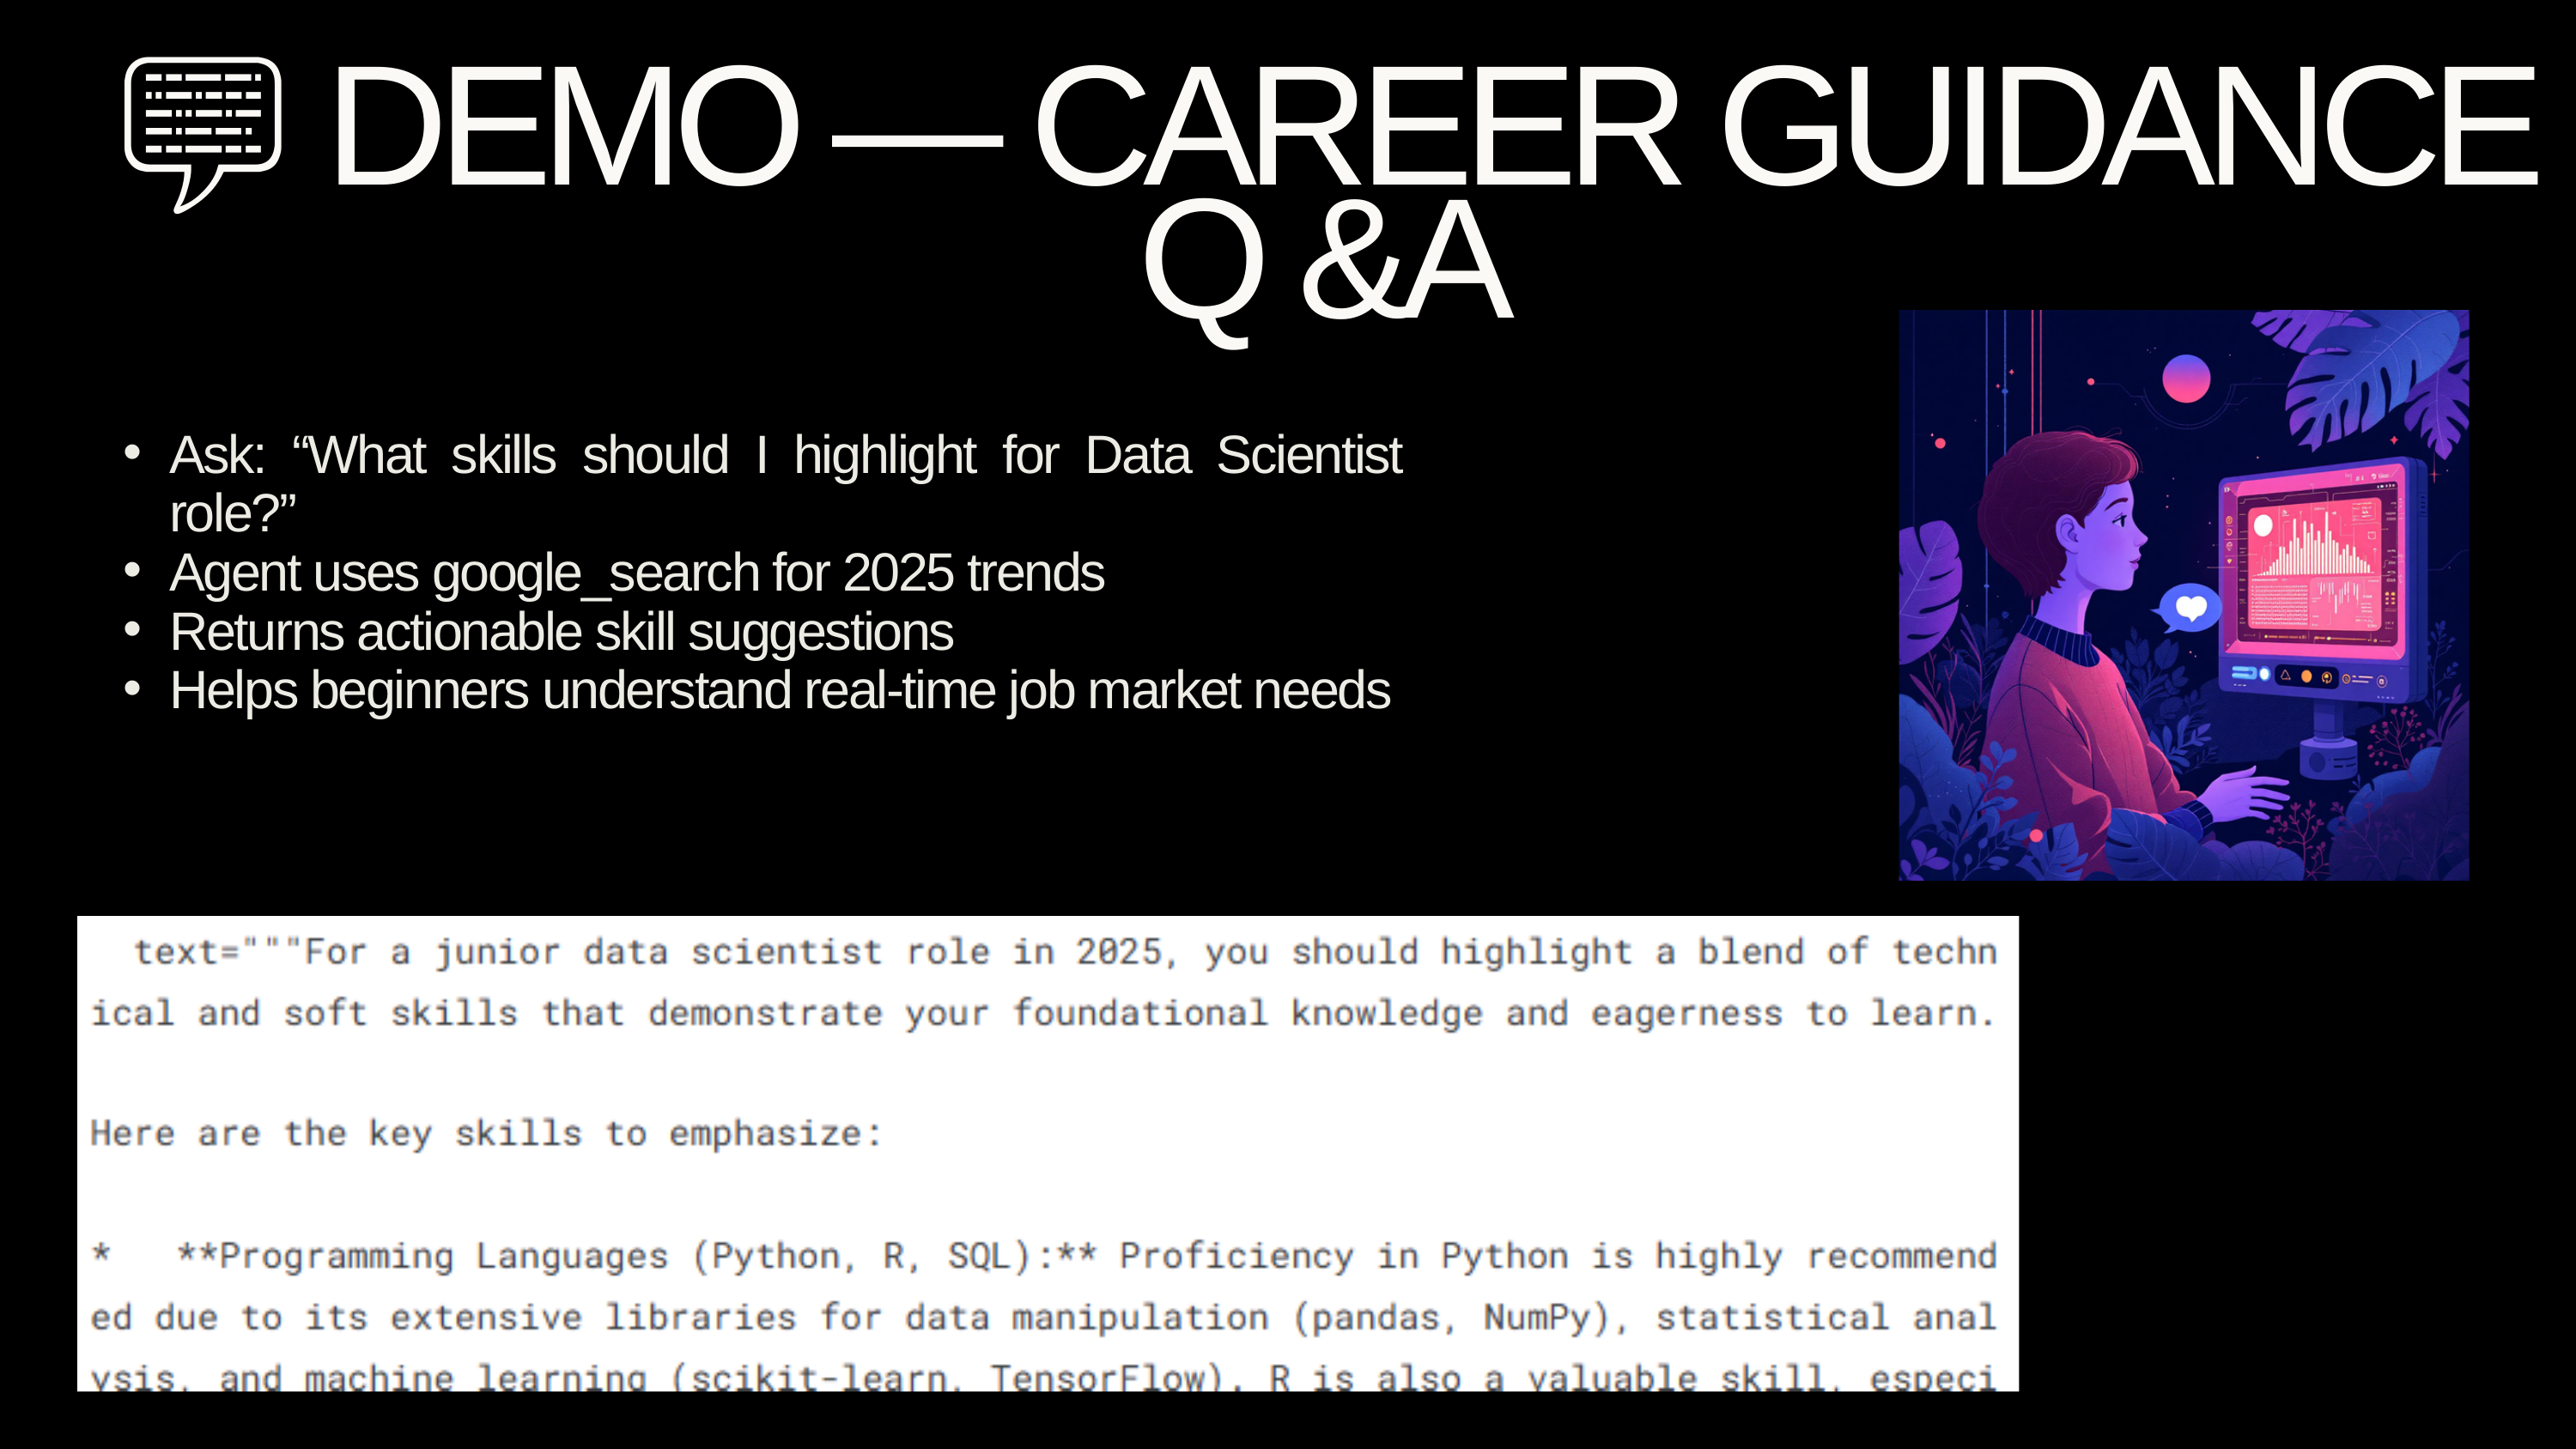

💬 DEMO — CAREER GUIDANCE Q &A

Ask: “What skills should I highlight for Data Scientist role?”
Agent uses google_search for 2025 trends
Returns actionable skill suggestions
Helps beginners understand real-time job market needs